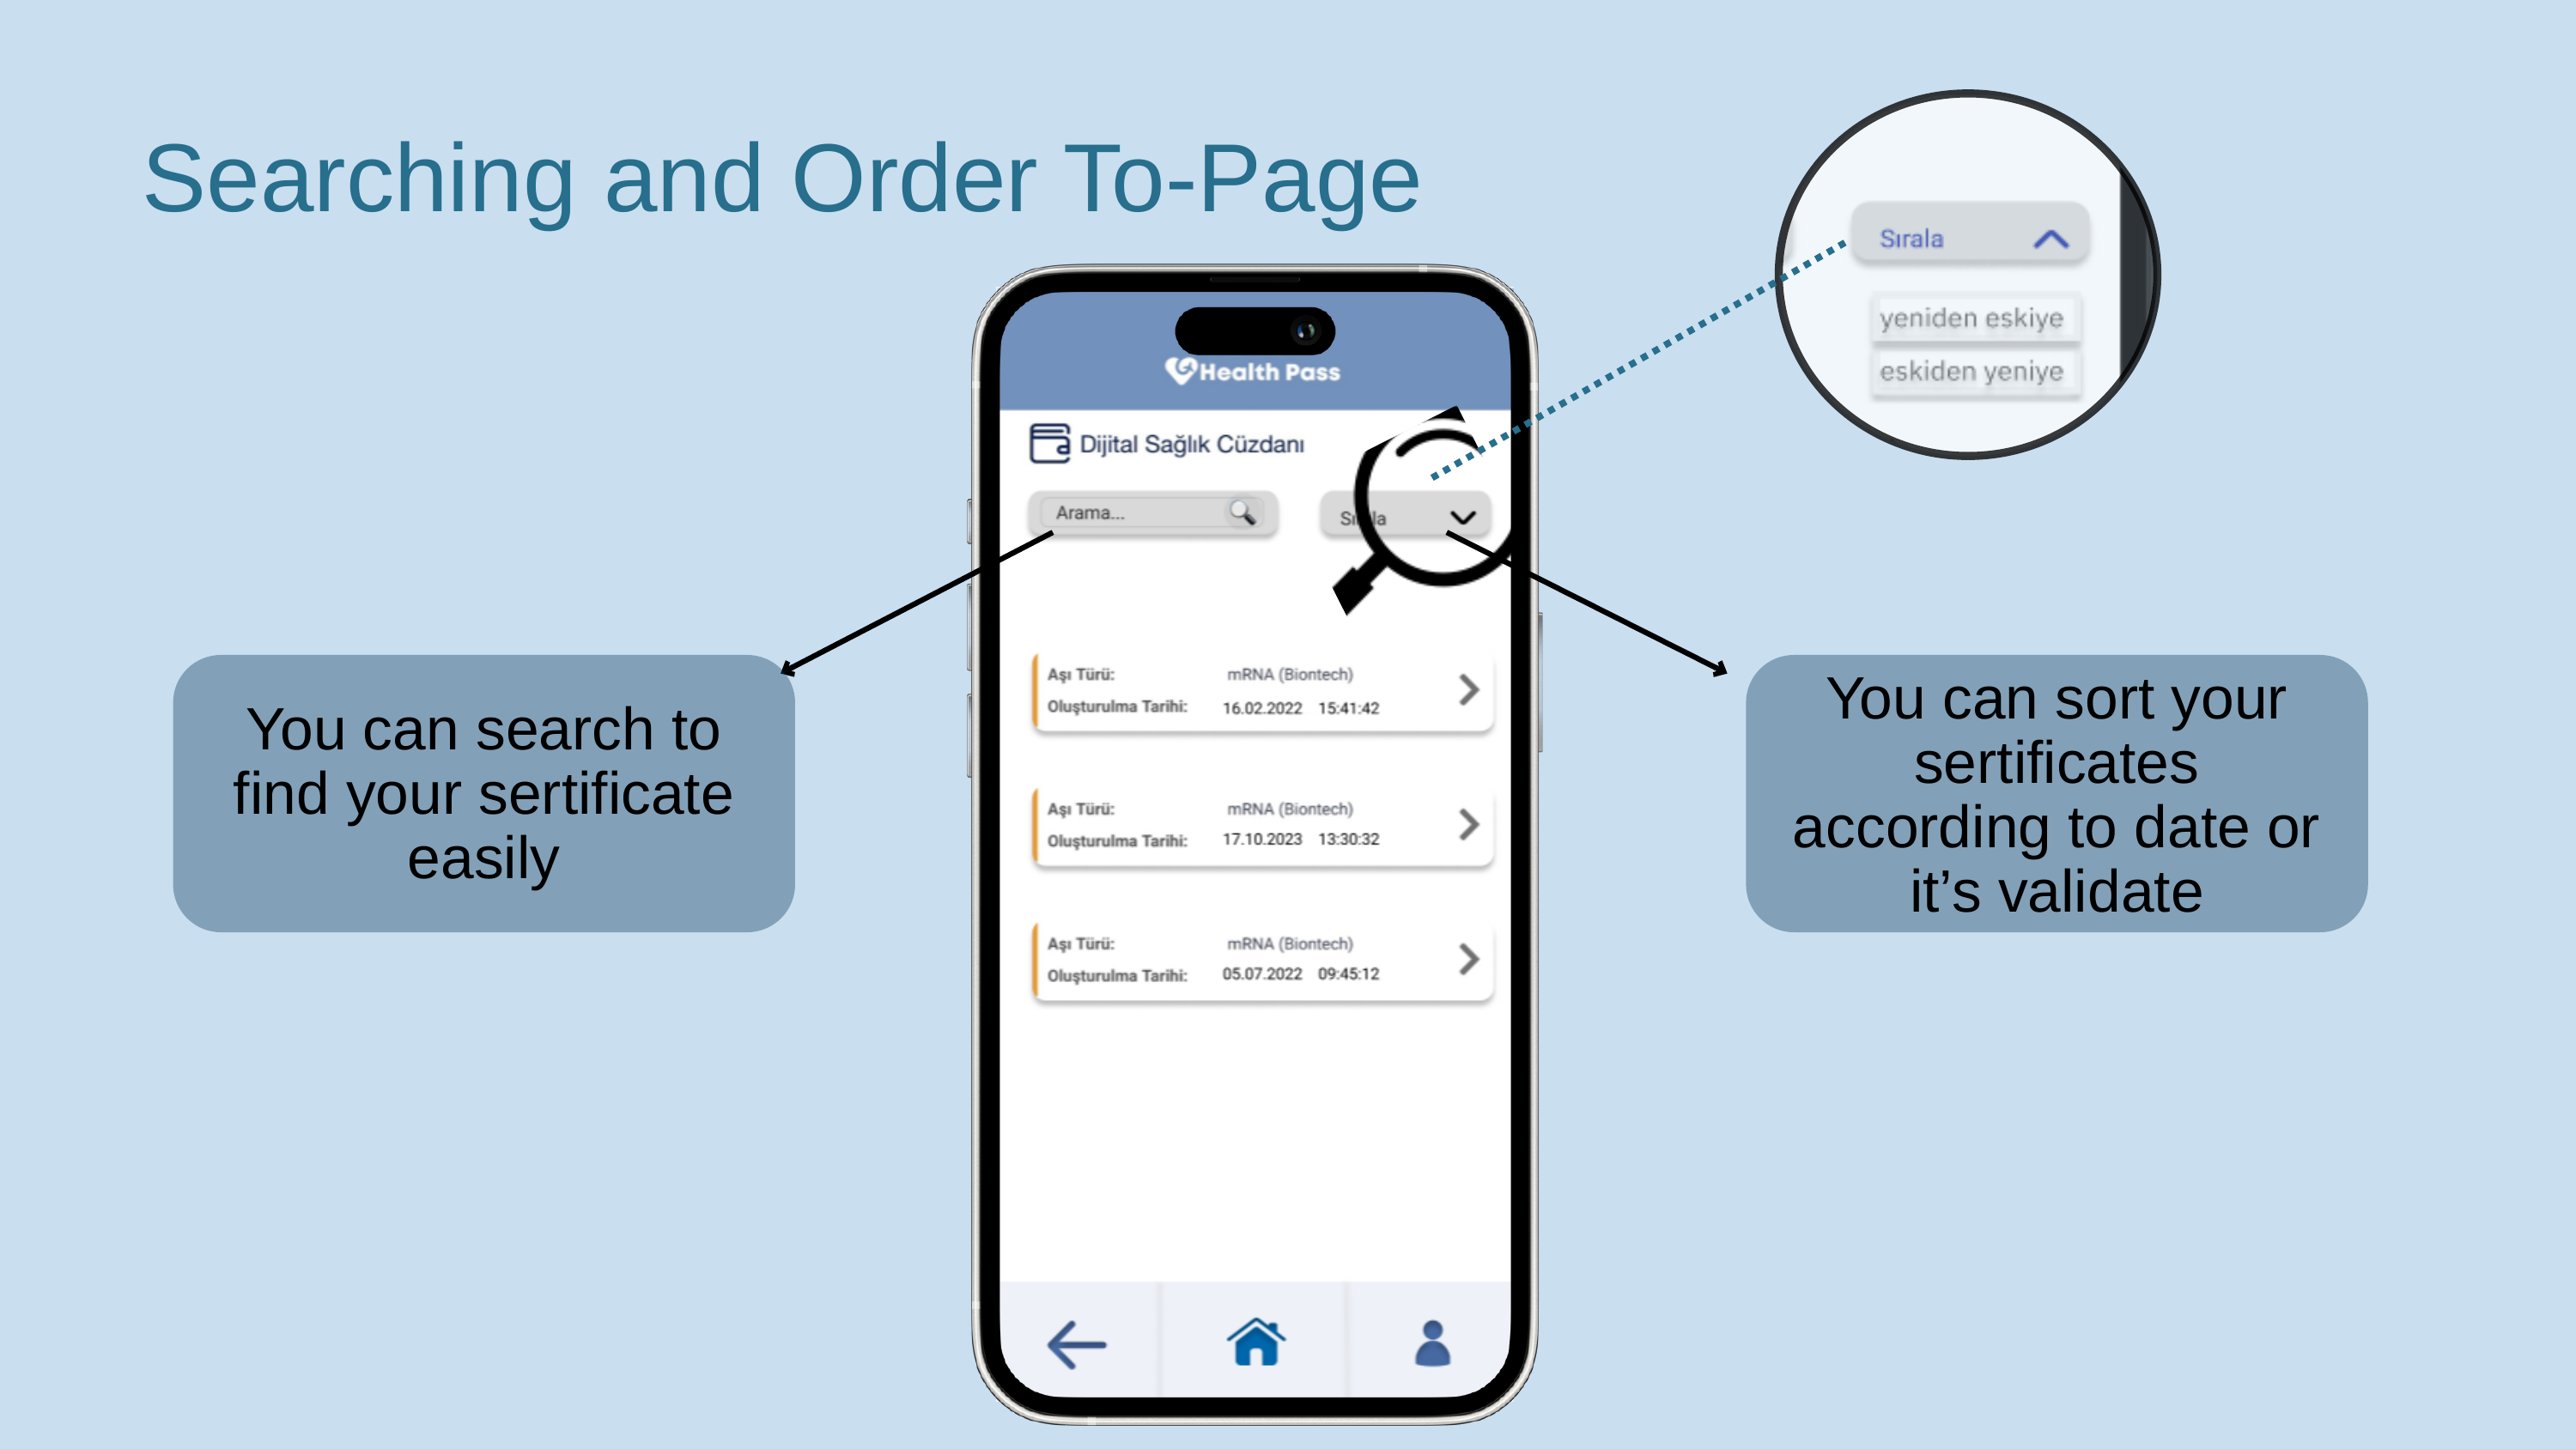

Searching and Order To-Page

You can sort your sertificates according to date or it’s validate
You can search to find your sertificate easily